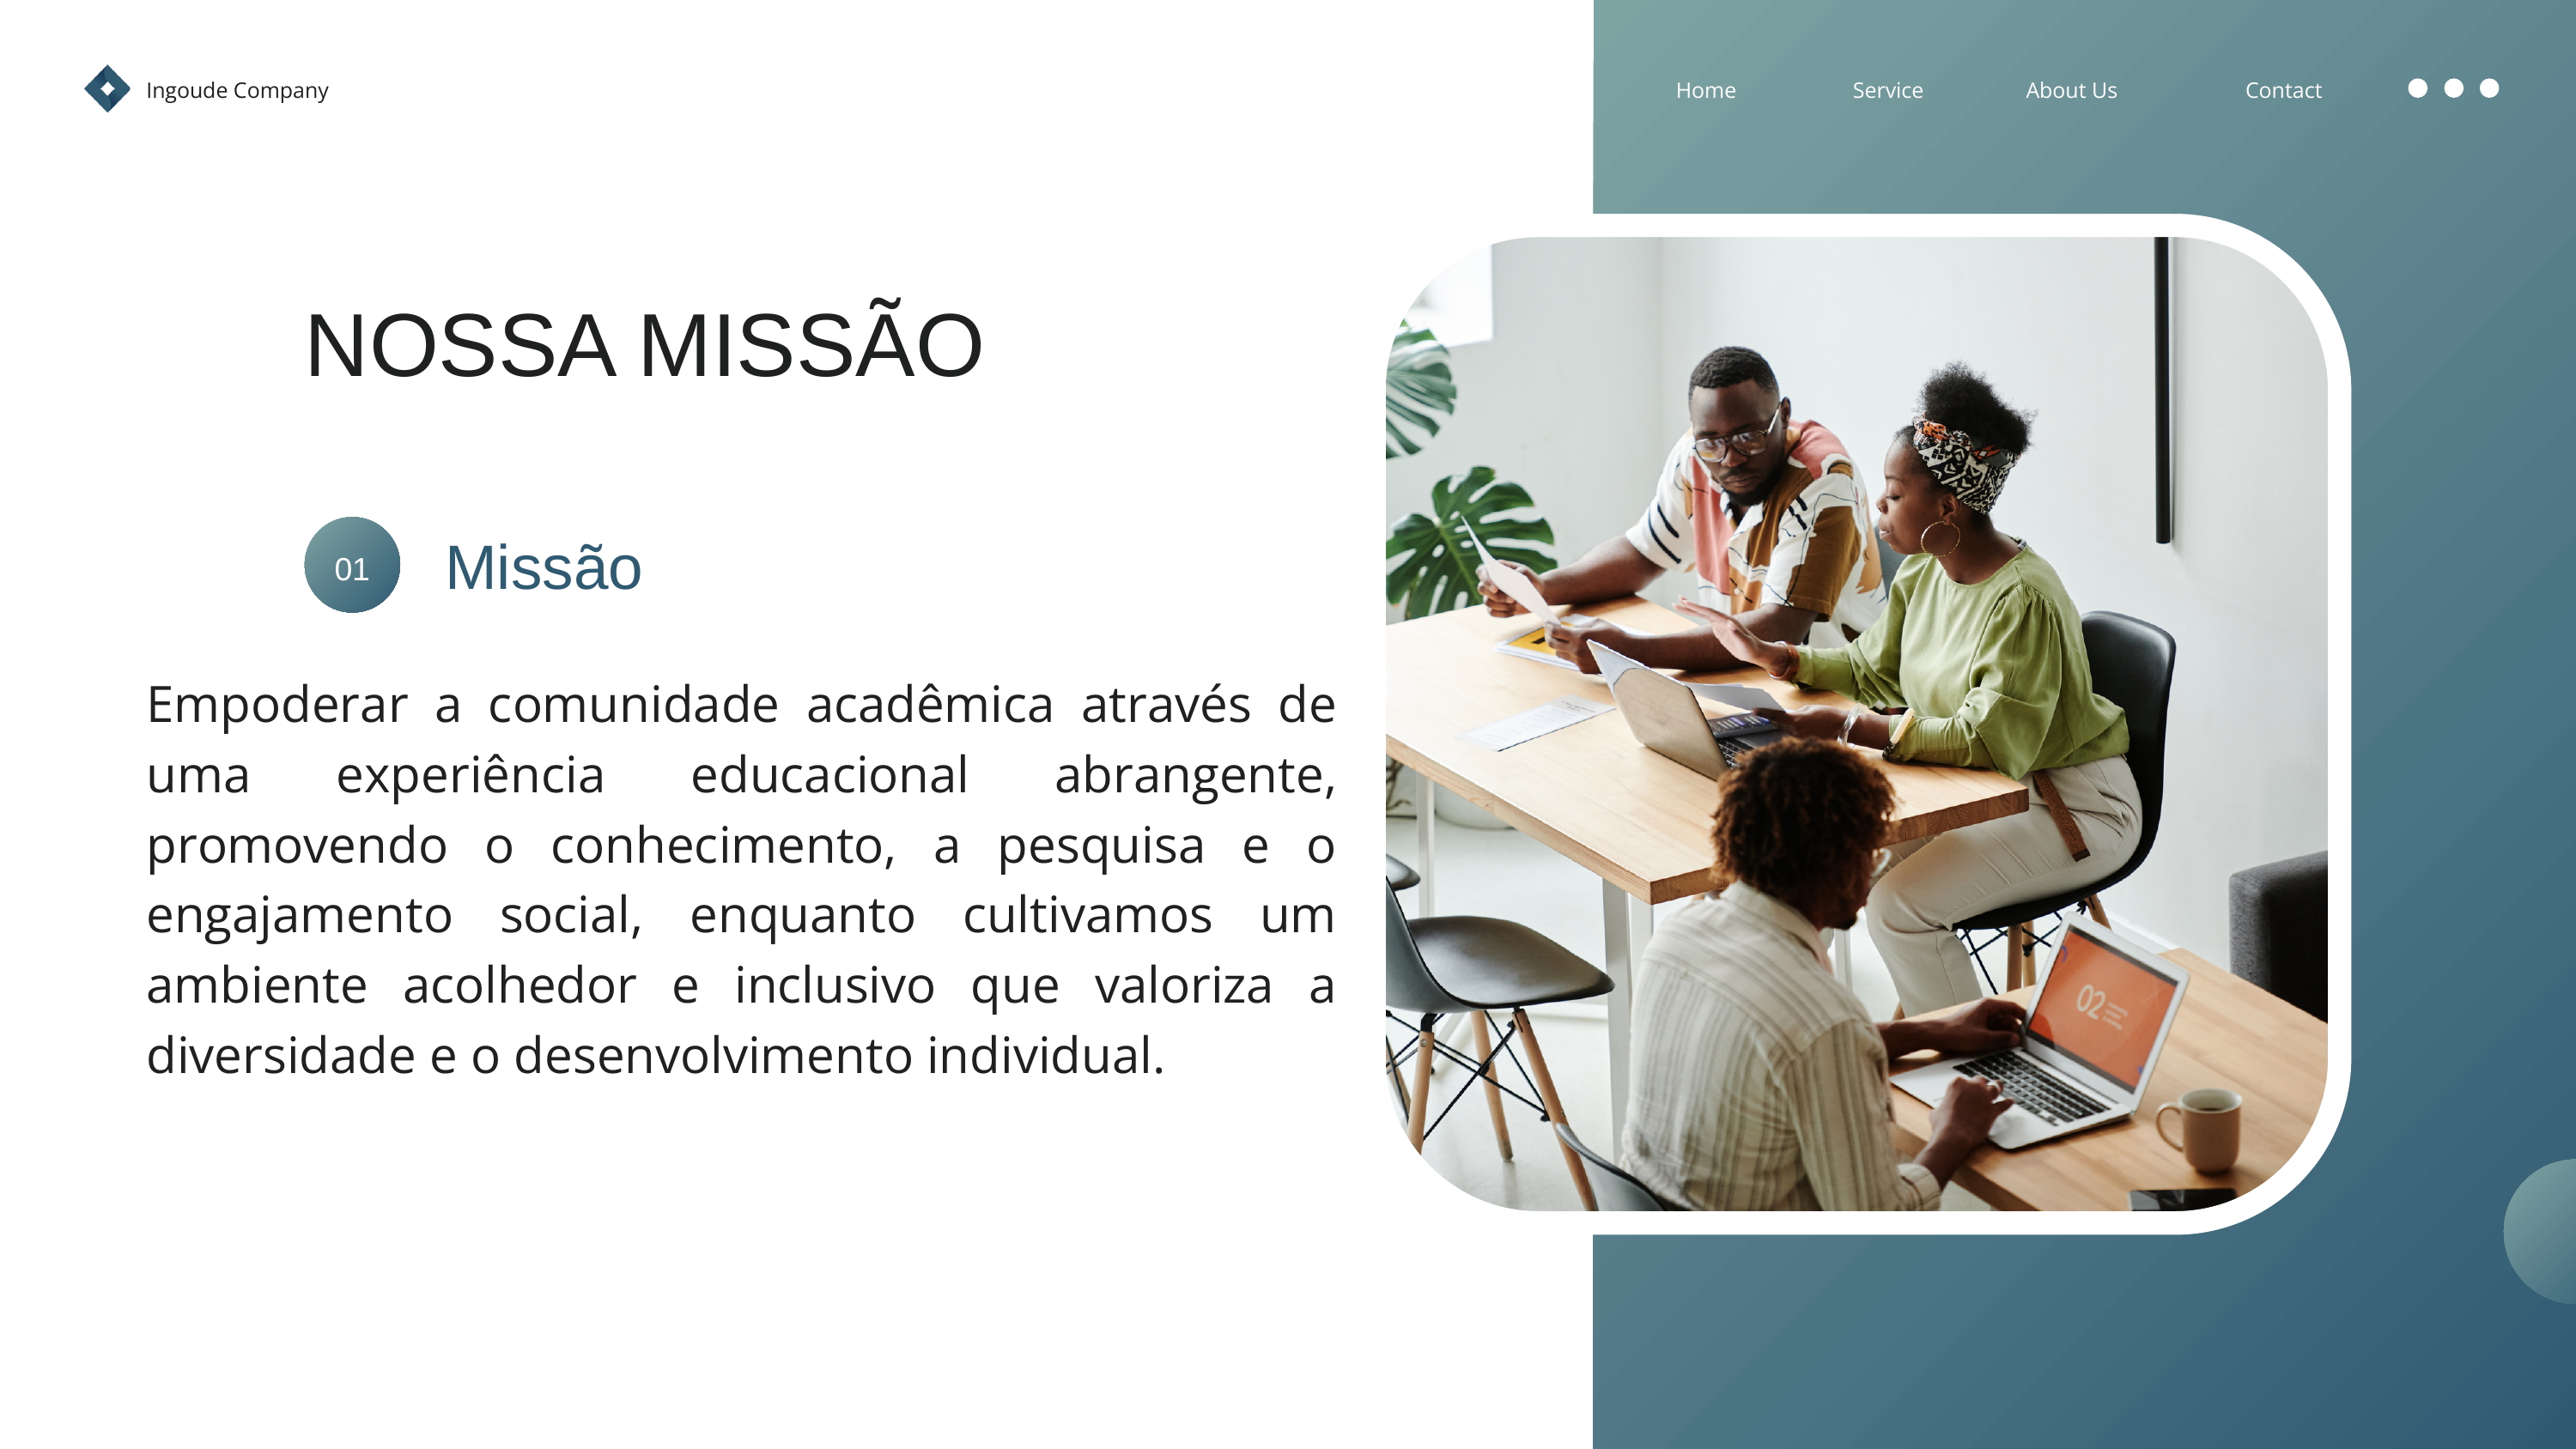

Ingoude Company
Home
Service
About Us
Contact

NOSSA MISSÃO
Missão

01
Empoderar a comunidade acadêmica através de uma experiência educacional abrangente, promovendo o conhecimento, a pesquisa e o engajamento social, enquanto cultivamos um ambiente acolhedor e inclusivo que valoriza a diversidade e o desenvolvimento individual.